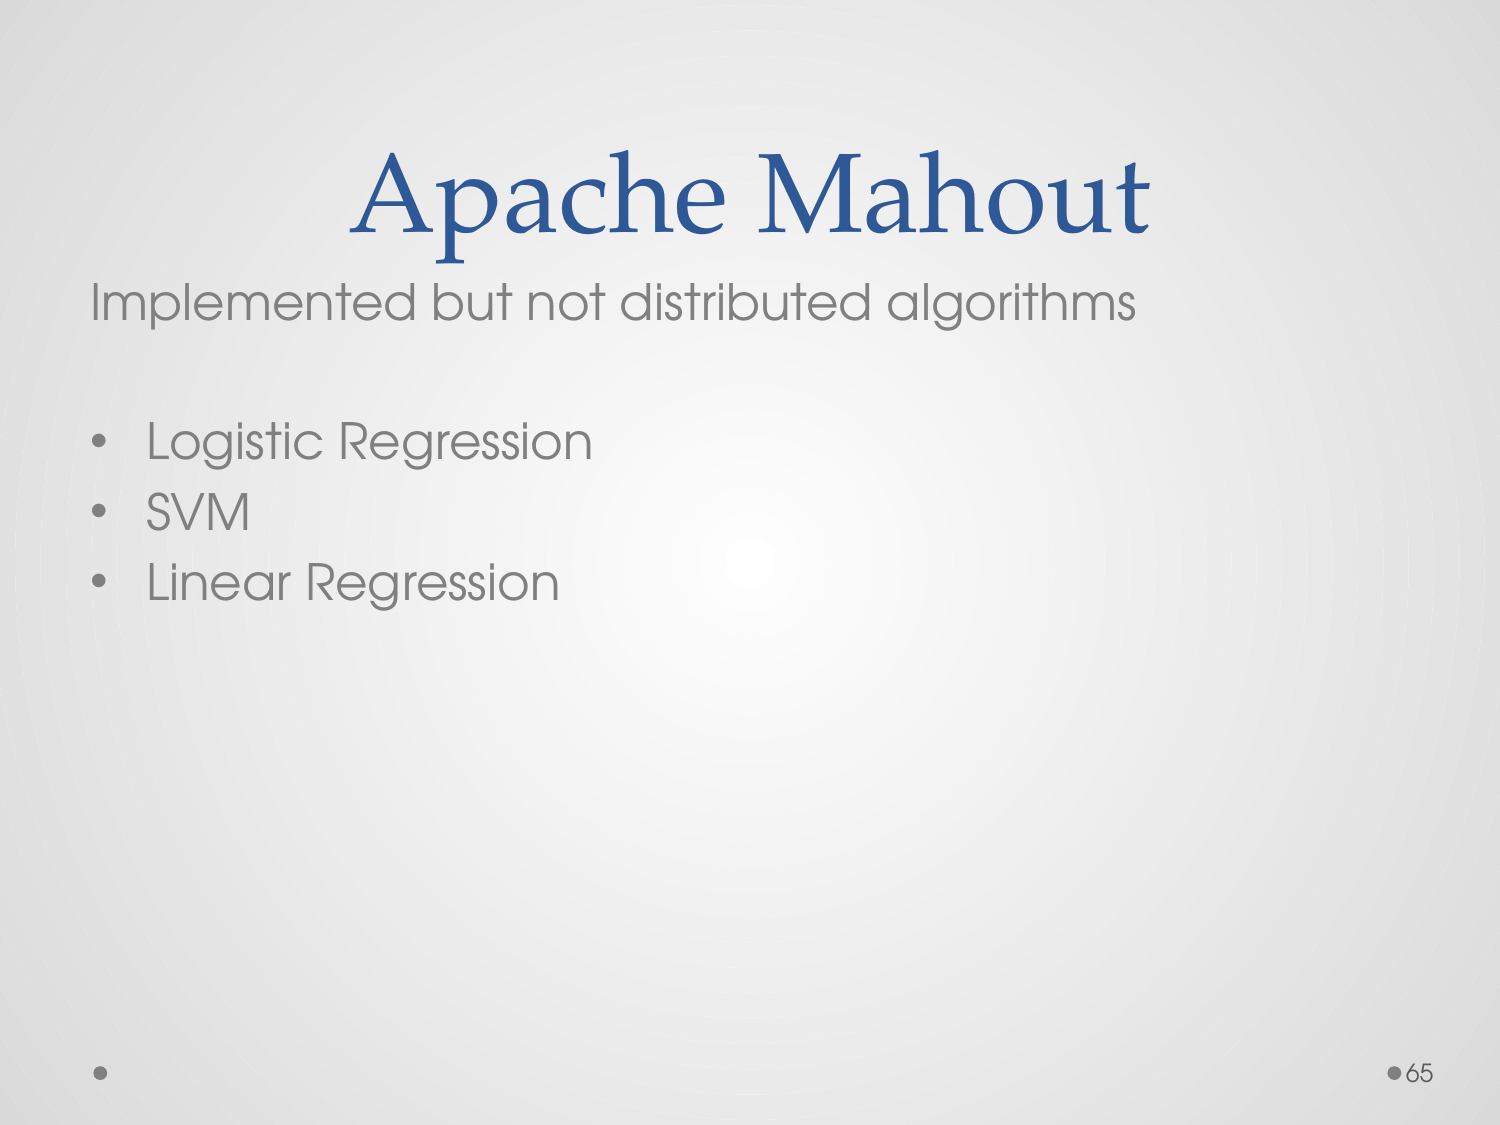

# Apache Mahout
Implemented but not distributed algorithms

Logistic Regression
SVM
Linear Regression
65